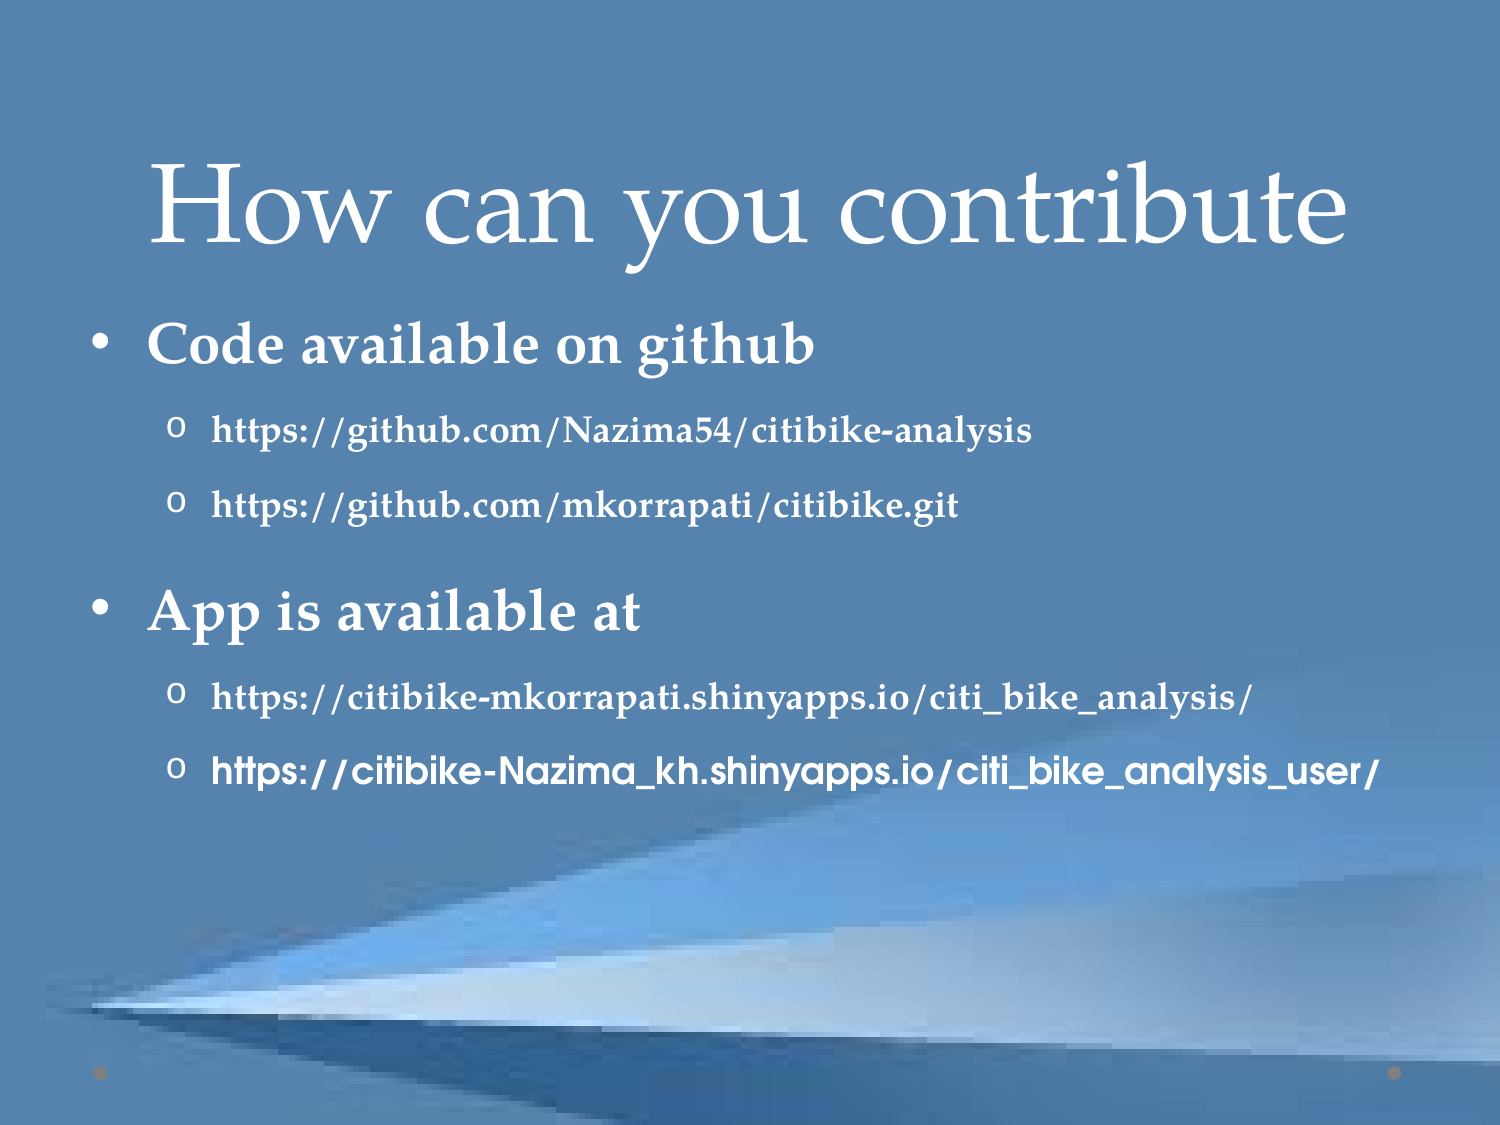

# How can you contribute
Code available on github
https://github.com/Nazima54/citibike-analysis
https://github.com/mkorrapati/citibike.git
App is available at
https://citibike-mkorrapati.shinyapps.io/citi_bike_analysis/
https://citibike-Nazima_kh.shinyapps.io/citi_bike_analysis_user/